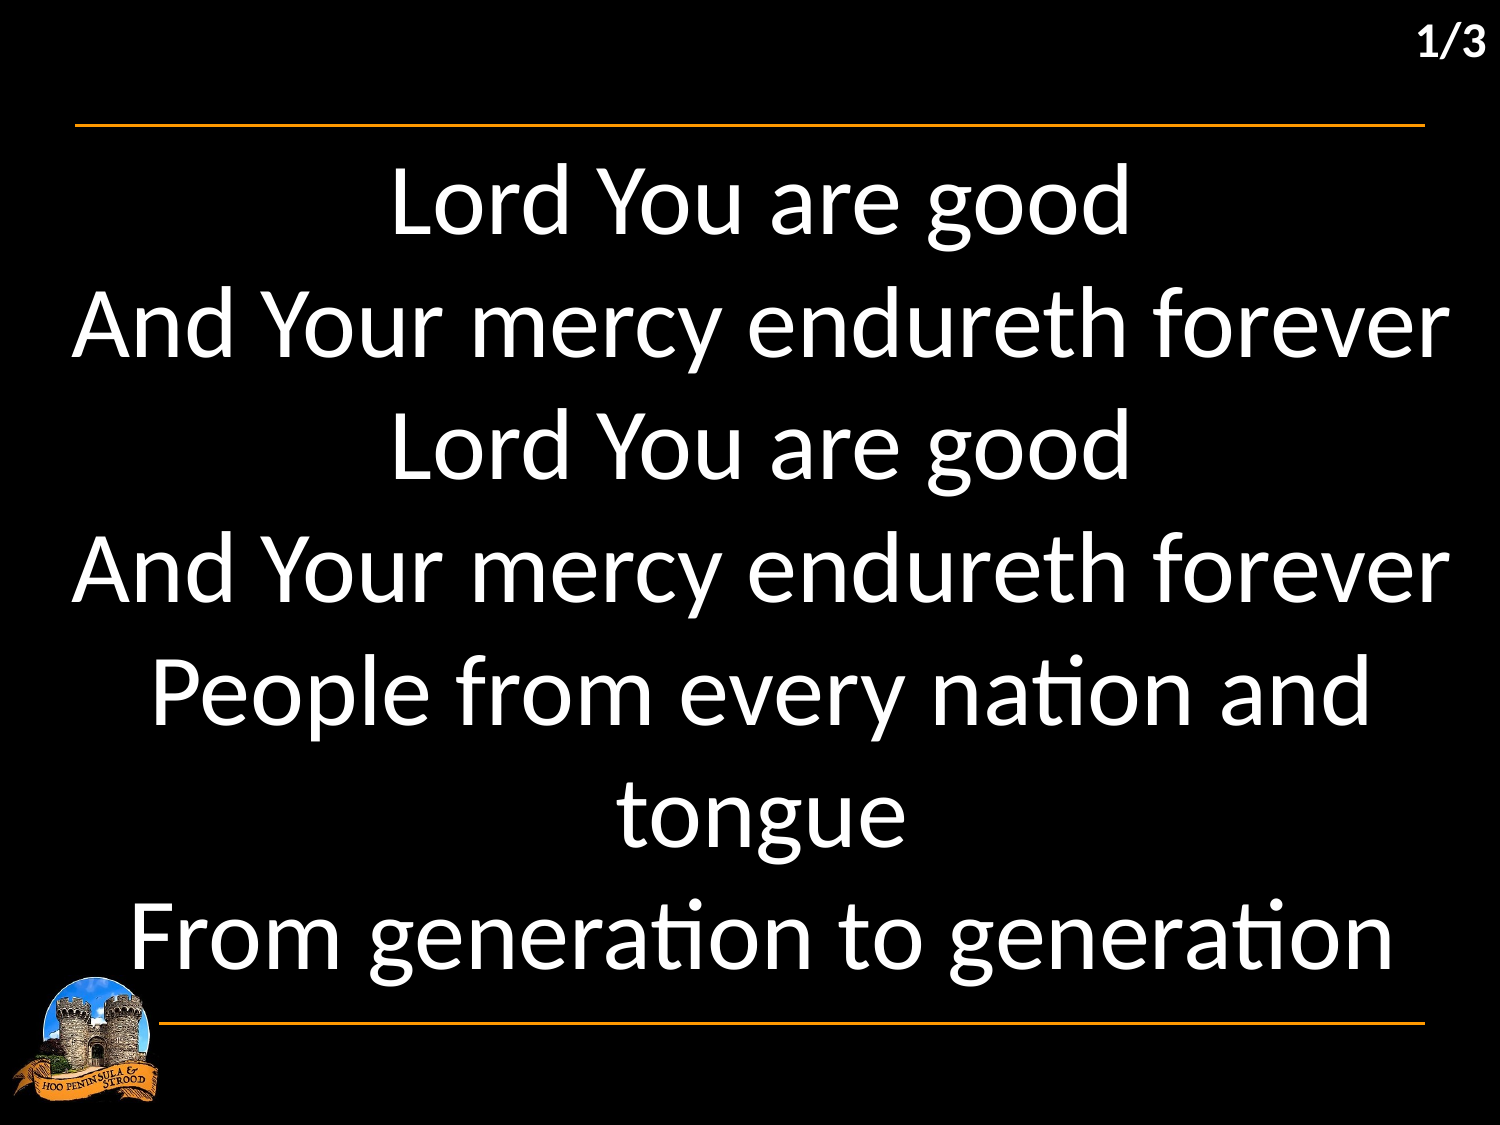

1/3
Lord You are good
And Your mercy endureth forever
Lord You are good
And Your mercy endureth forever
People from every nation and tongue
From generation to generation